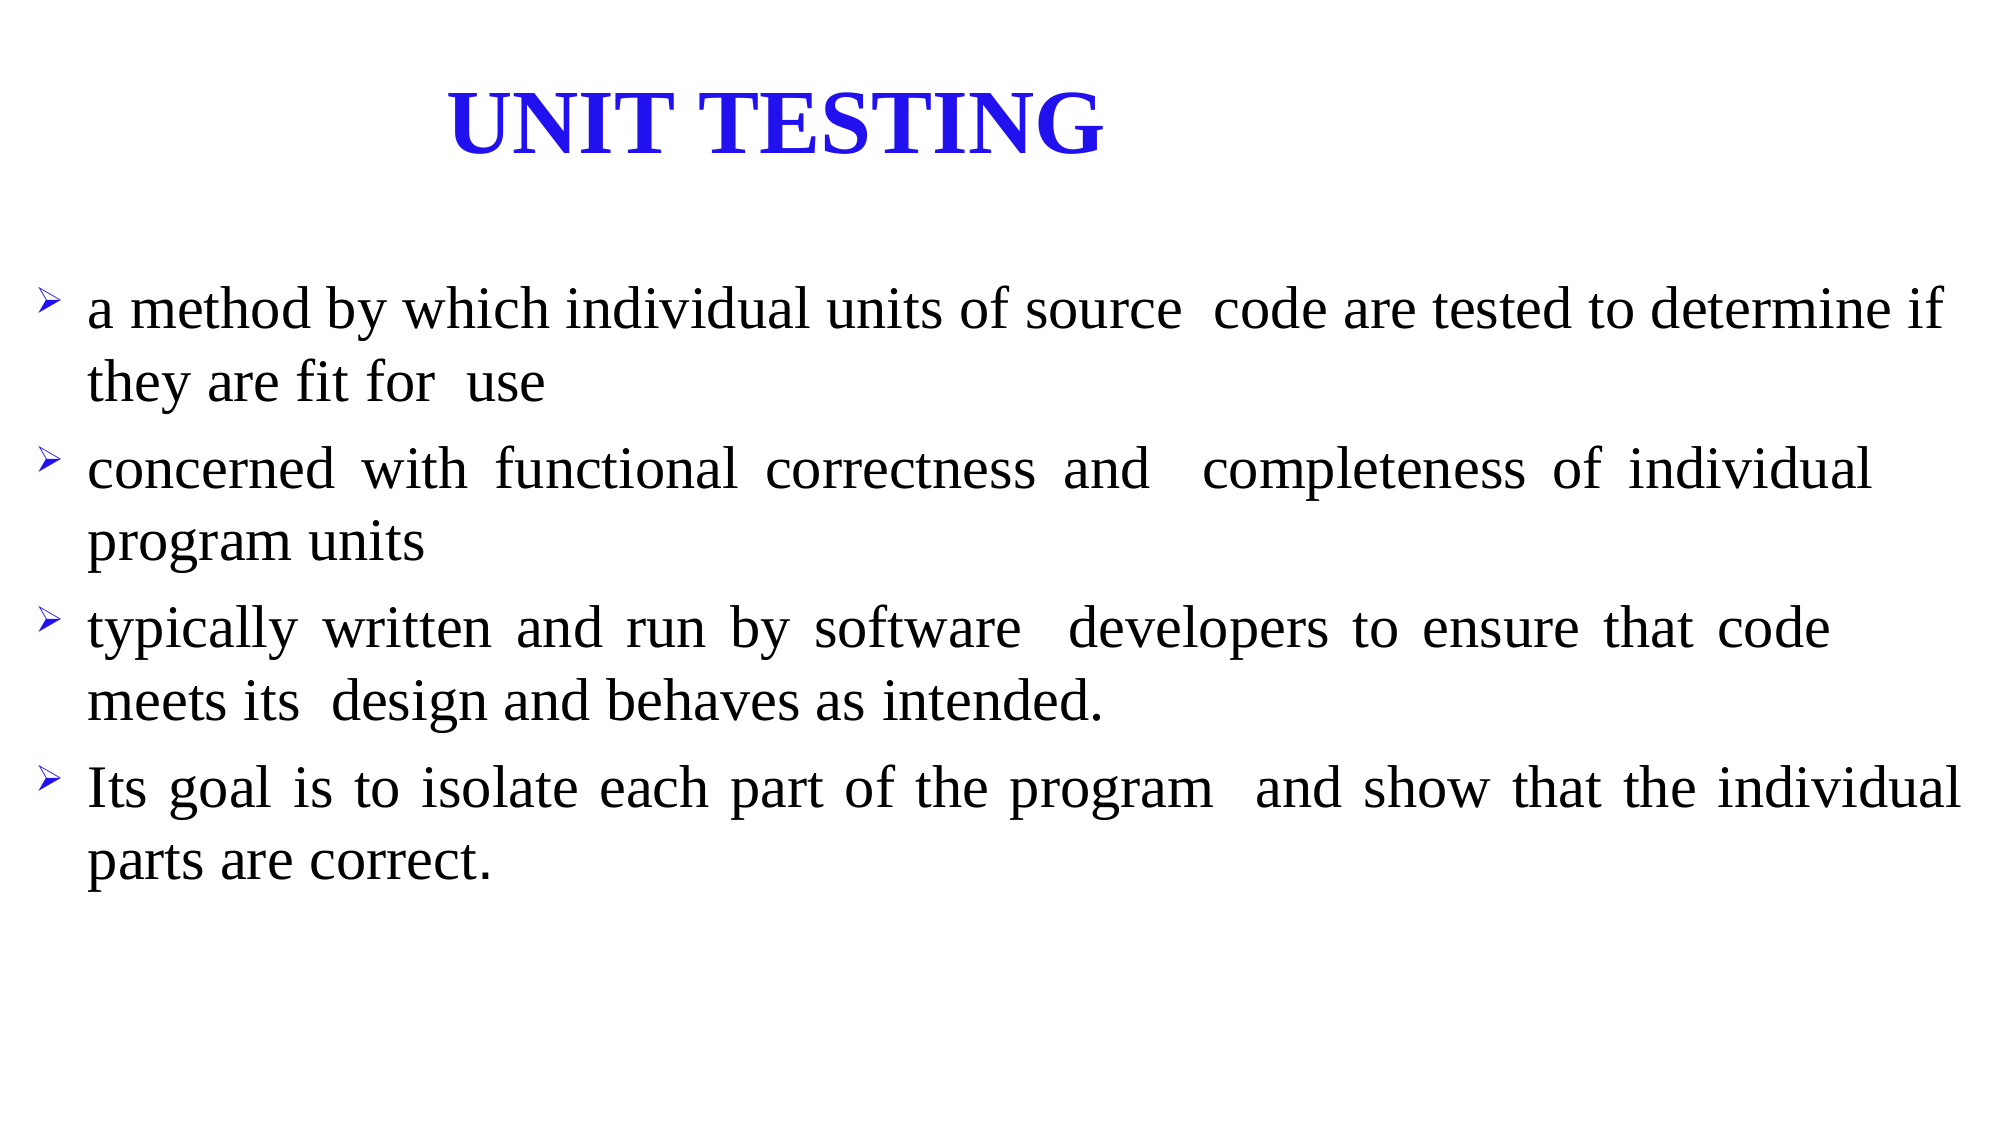

# UNIT TESTING
a method by which individual units of source  code are tested to determine if they are fit for  use
concerned with functional correctness and  completeness of individual program units
typically written and run by software  developers to ensure that code meets its  design and behaves as intended.
Its goal is to isolate each part of the program  and show that the individual parts are correct.